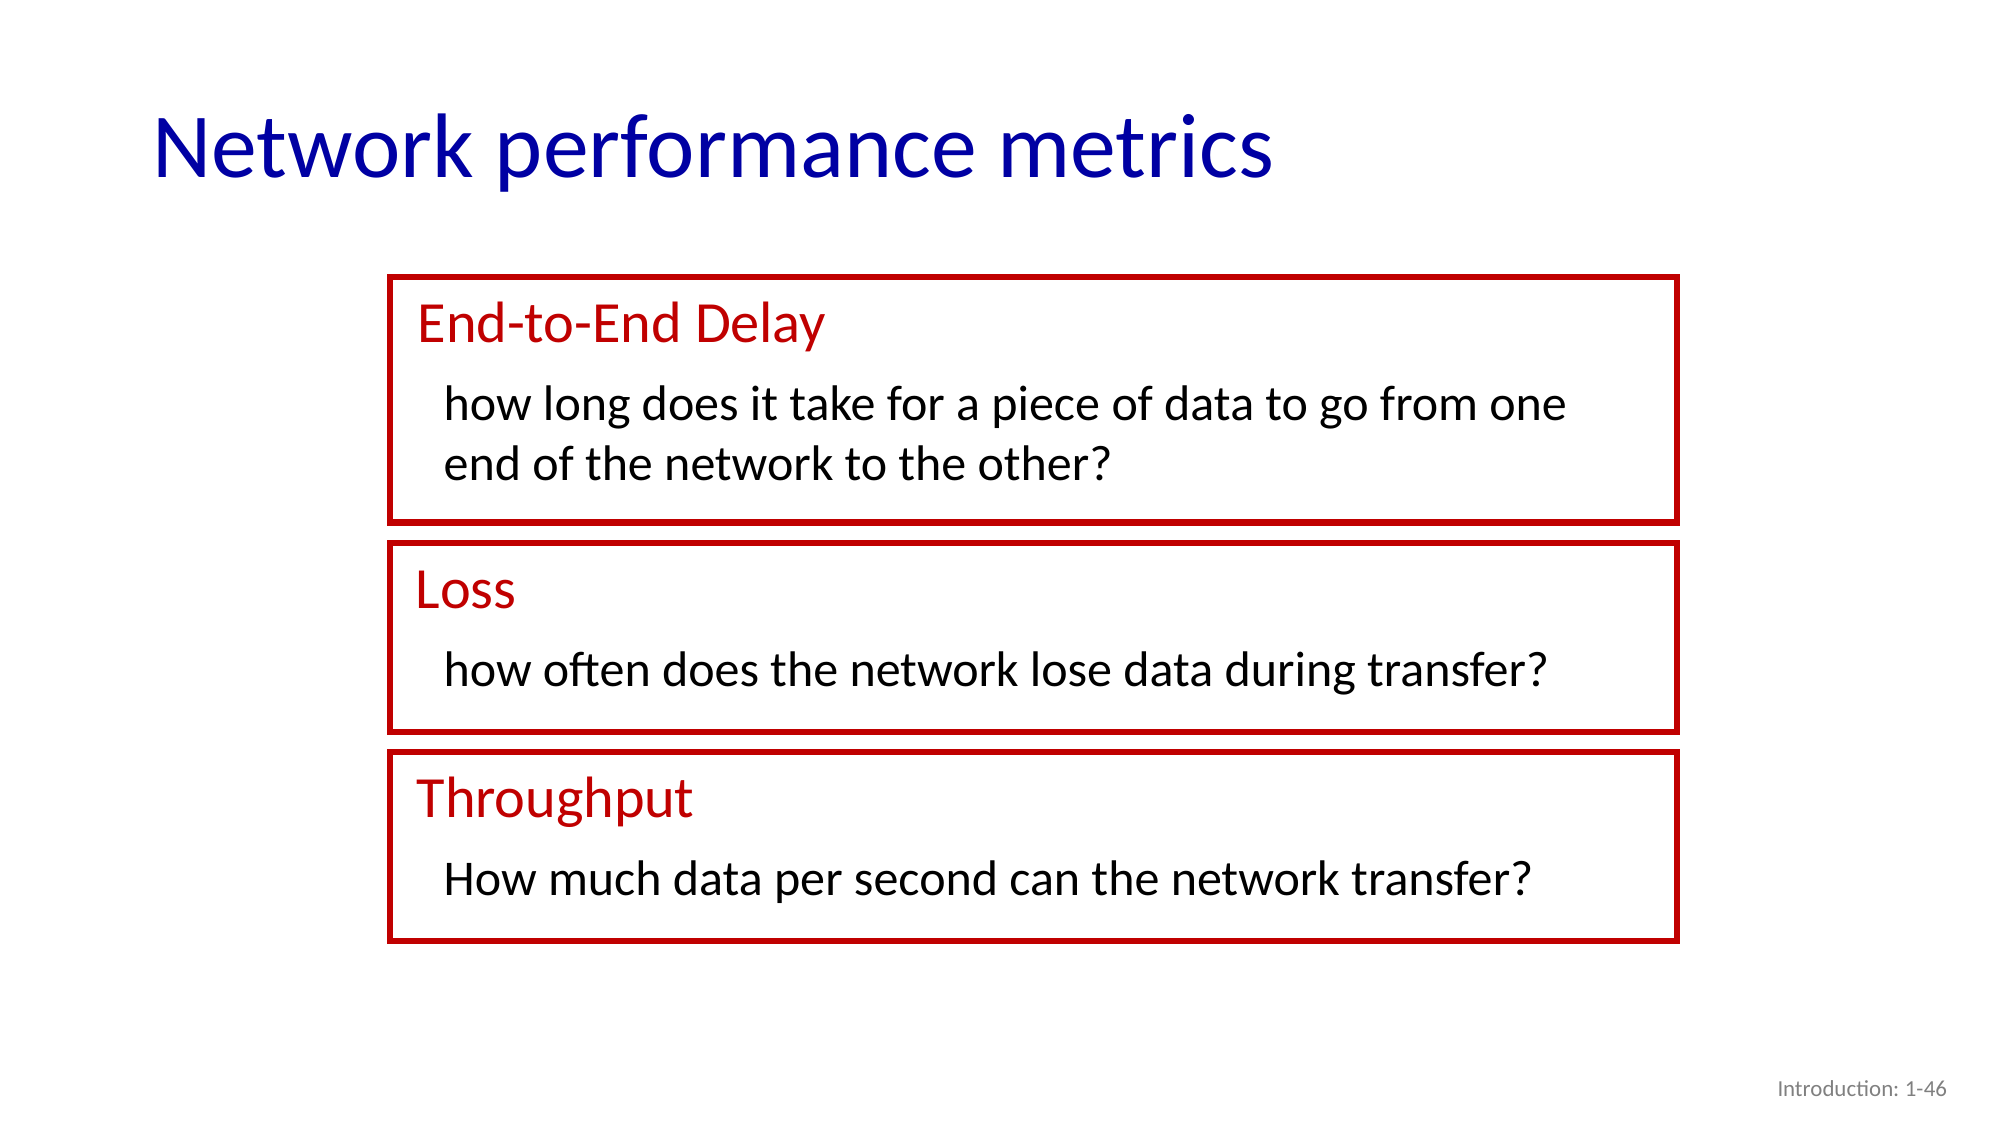

# Network performance metrics
End-to-End Delay

how long does it take for a piece of data to go from one end of the network to the other?
Loss

how often does the network lose data during transfer?
Throughput

How much data per second can the network transfer?
Introduction: 1-46